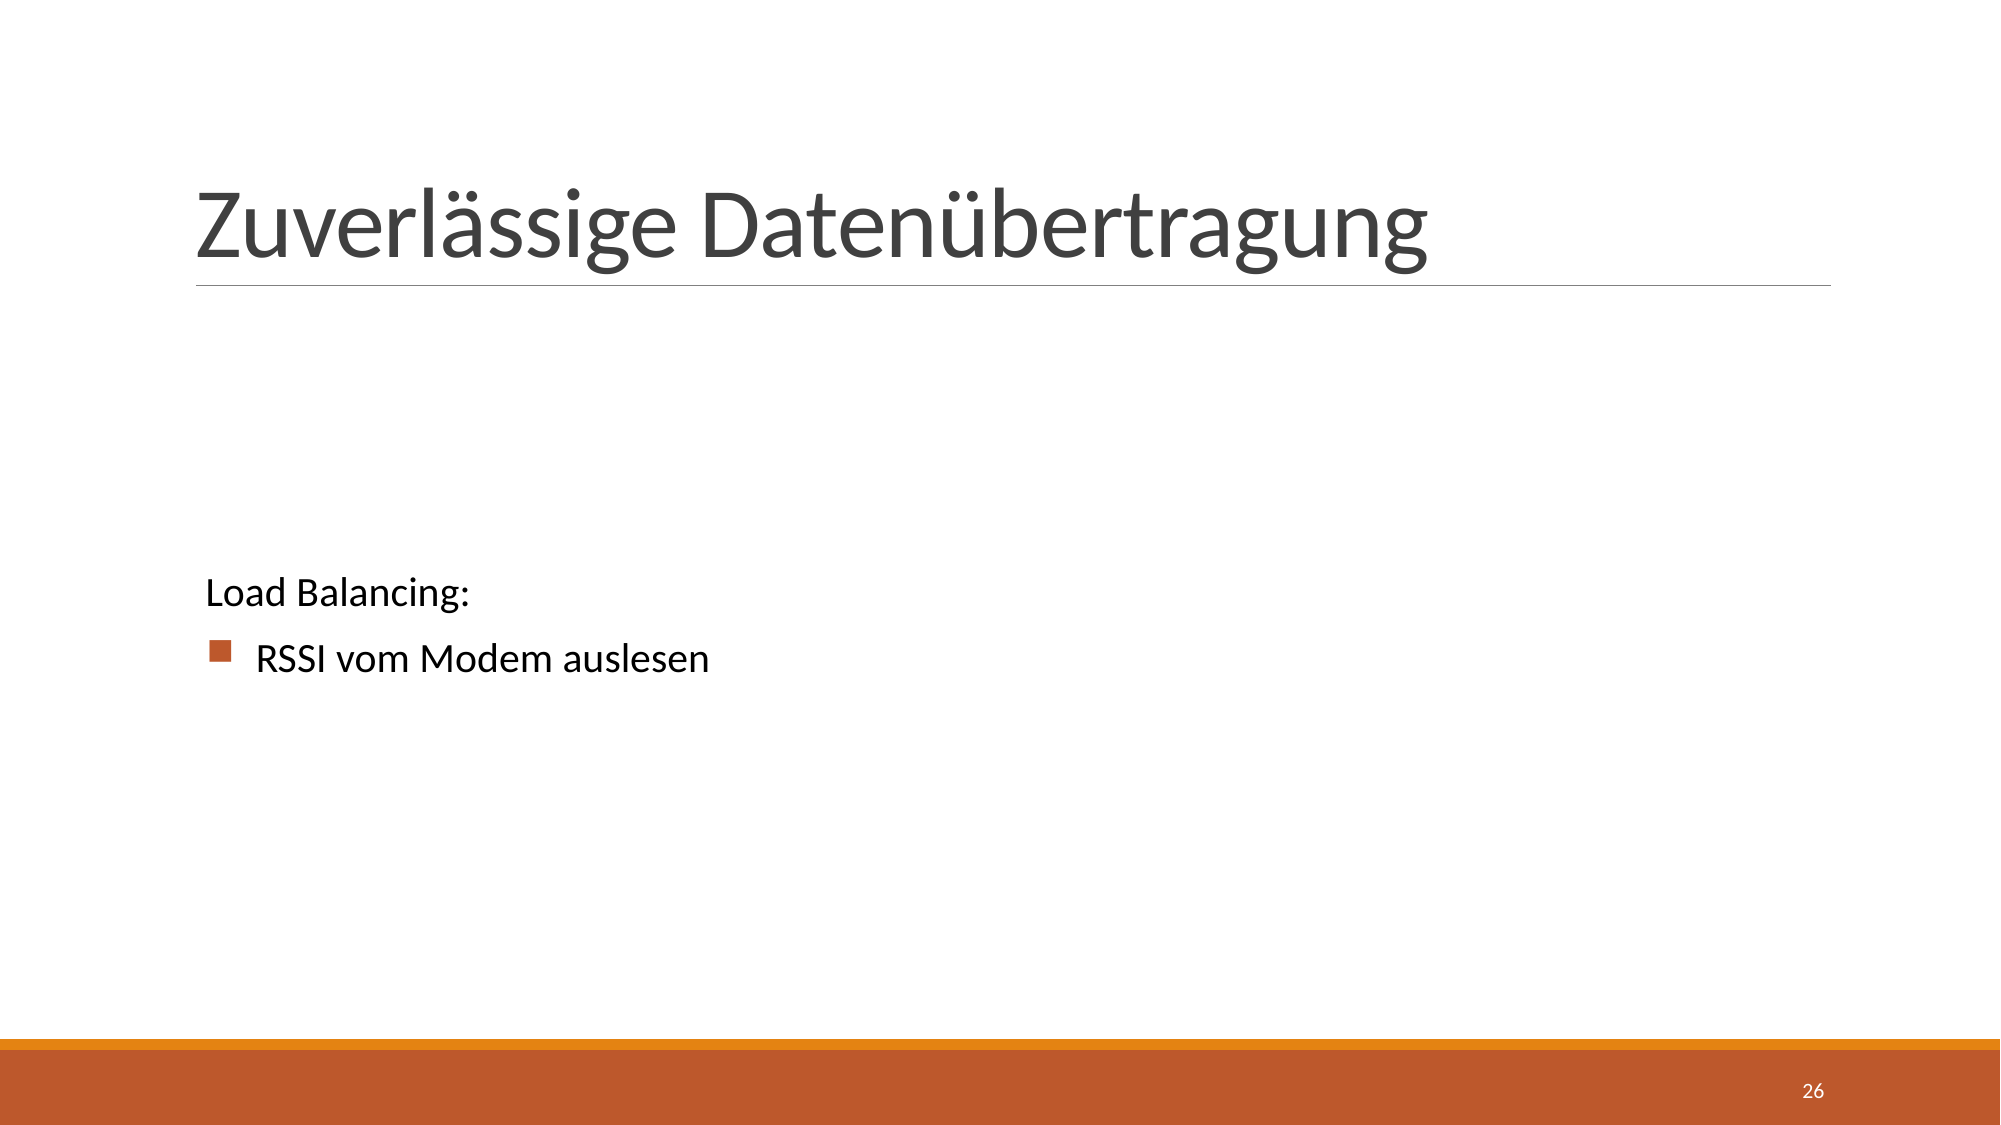

# Zuverlässige Datenübertragung
Load Balancing:
RSSI vom Modem auslesen

26